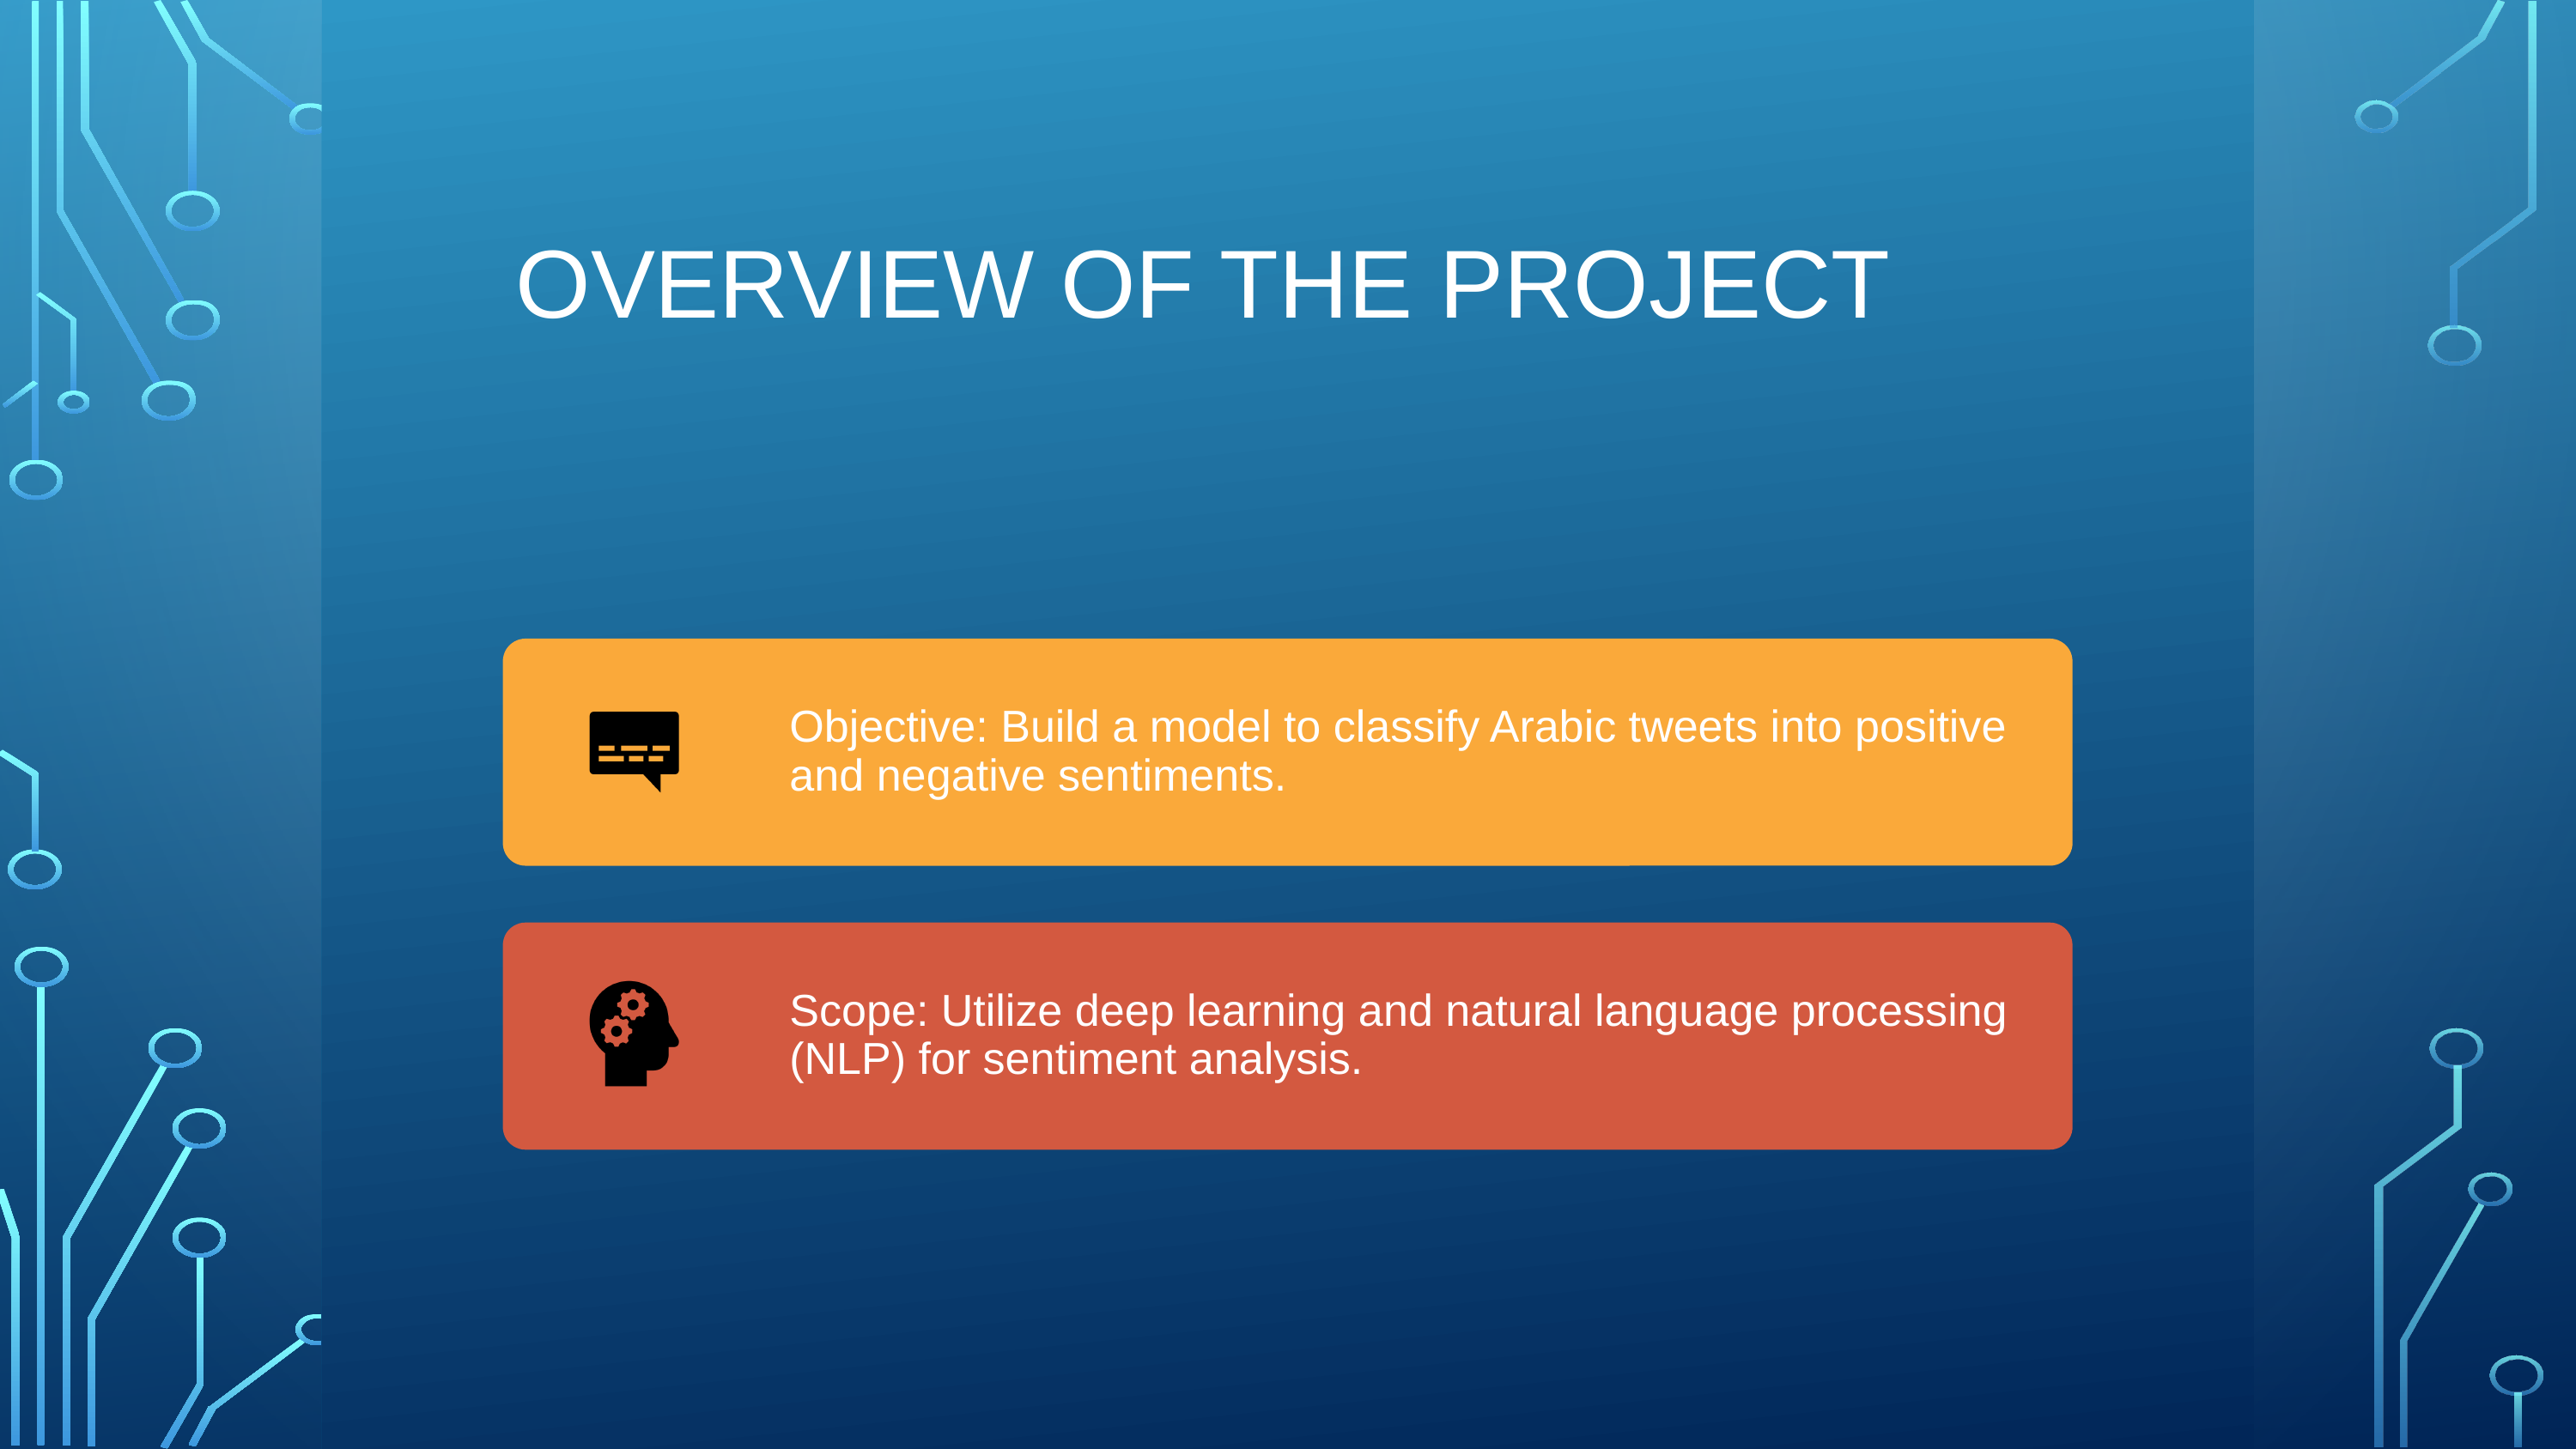

# Overview of the Project
Objective: Build a model to classify Arabic tweets into positive and negative sentiments.
Scope: Utilize deep learning and natural language processing (NLP) for sentiment analysis.